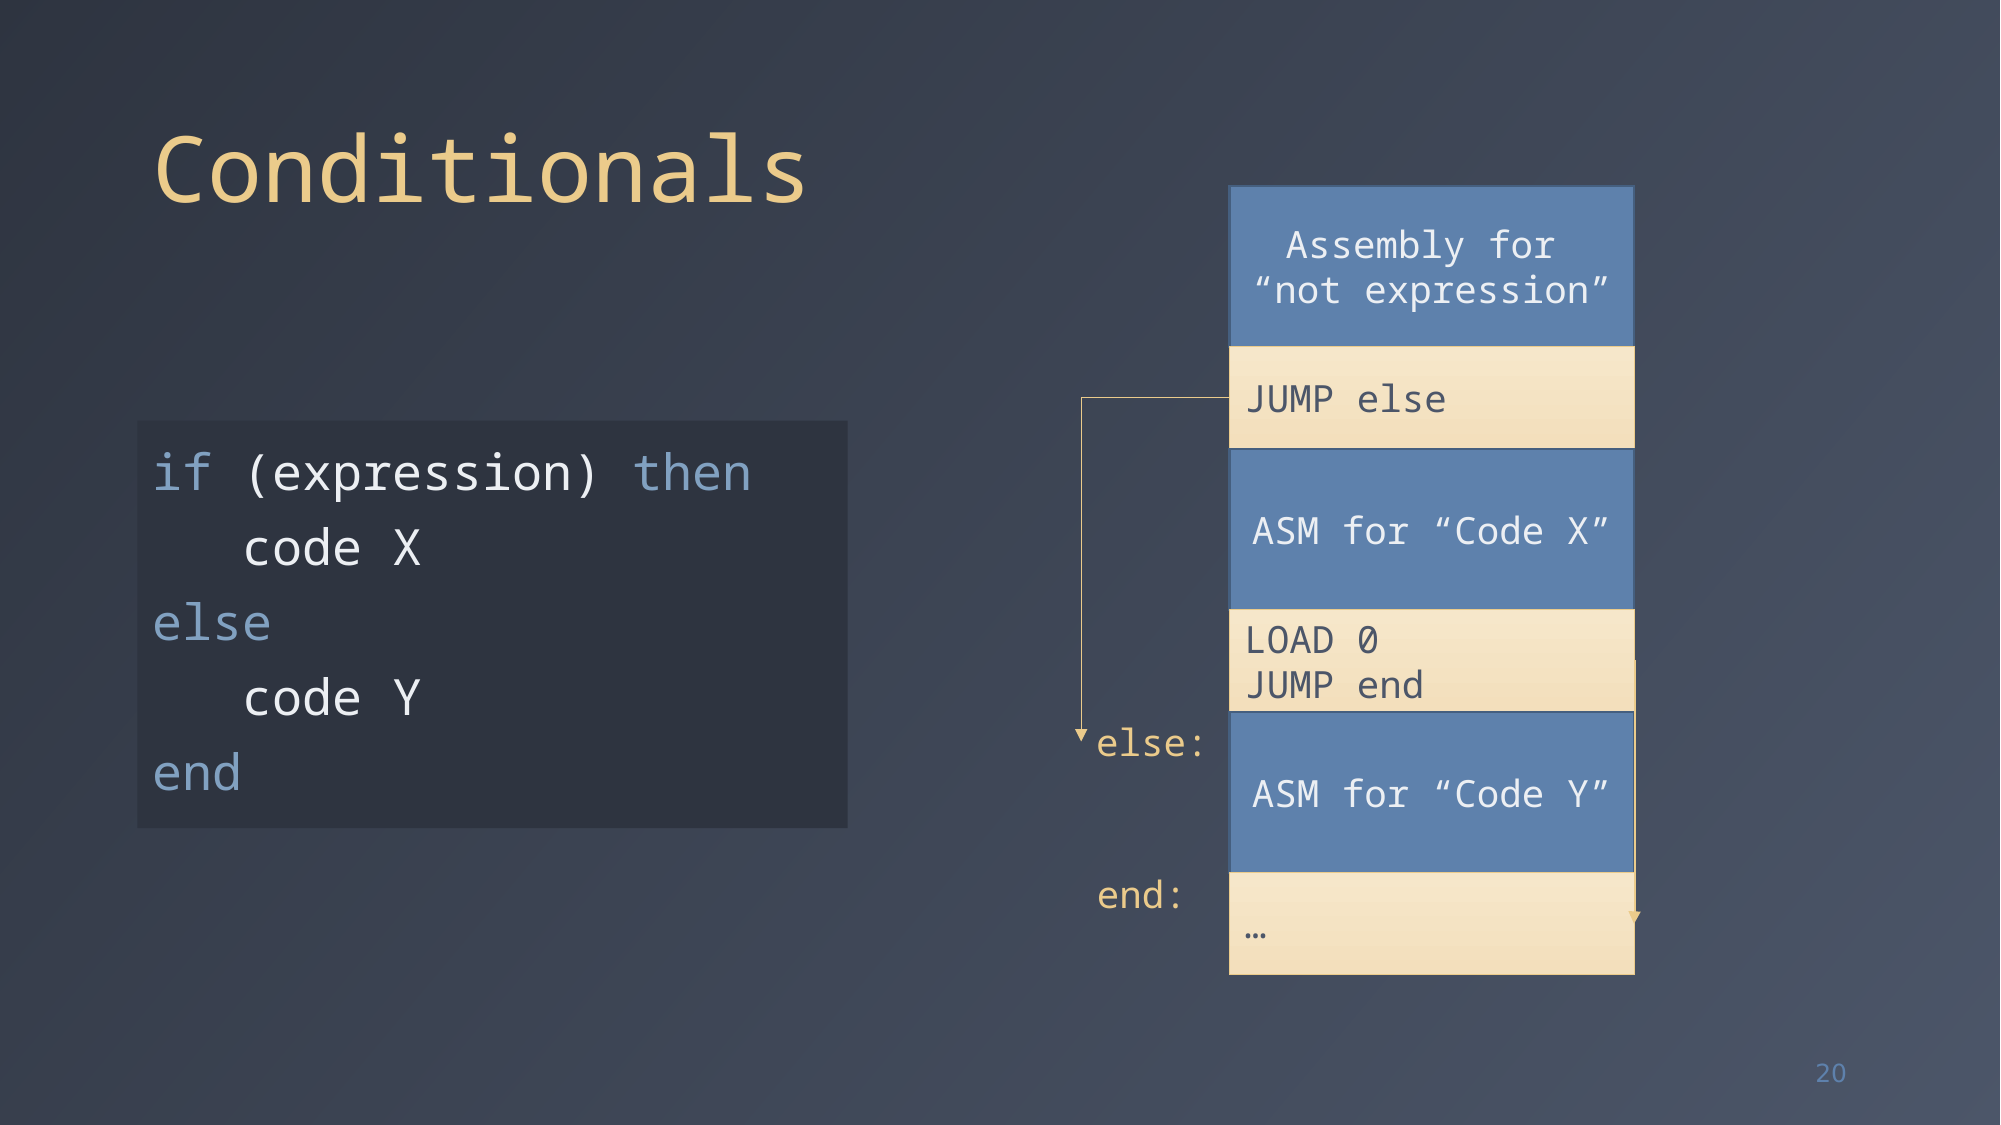

# Conditionals
Assembly for
“not expression”
JUMP else
if (expression) then
   code X
else
   code Y
end
ASM for “Code X”
LOAD 0
JUMP end
else:
ASM for “Code Y”
end:
…
20